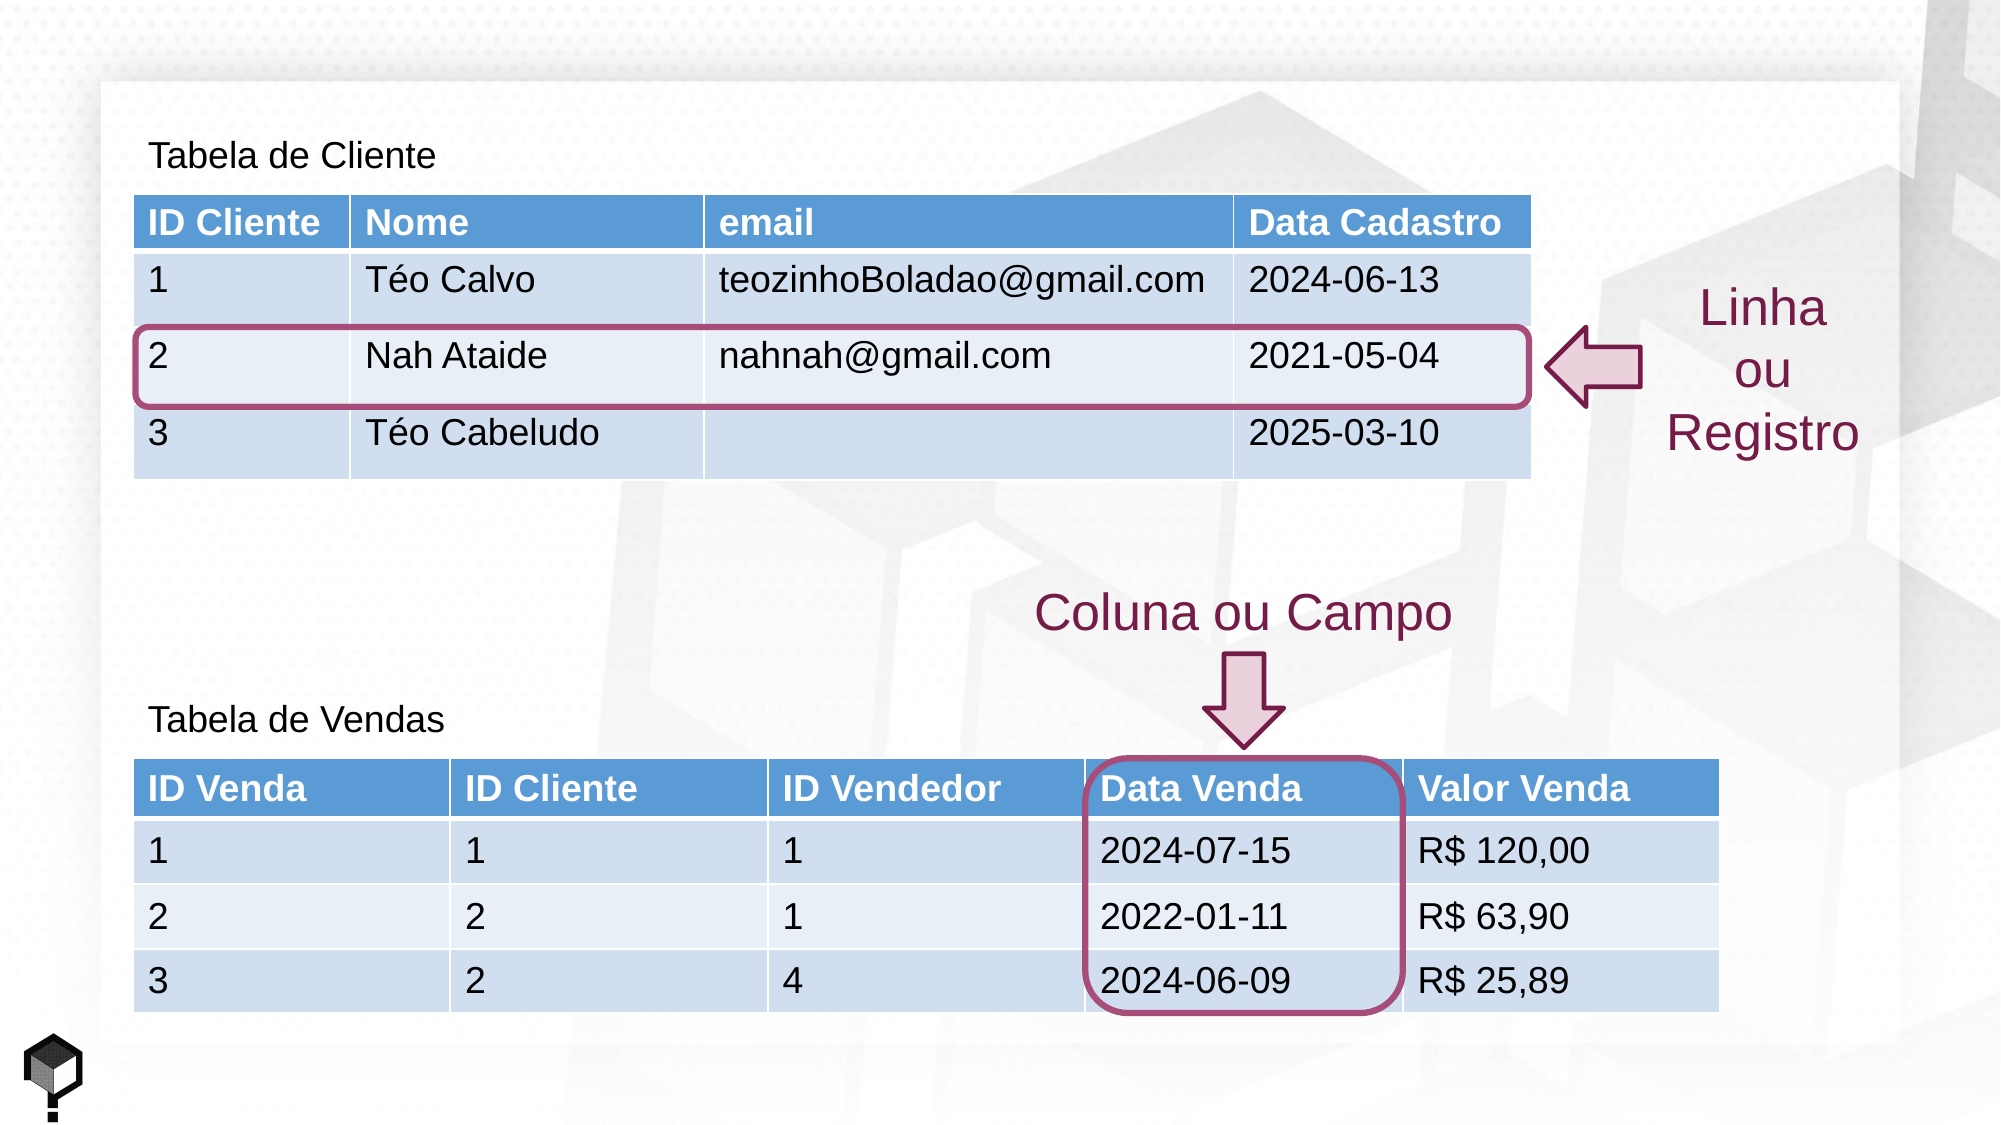

Tabela de Cliente
| ID Cliente | Nome | email | Data Cadastro |
| --- | --- | --- | --- |
| 1 | Téo Calvo | teozinhoBoladao@gmail.com | 2024-06-13 |
| 2 | Nah Ataide | nahnah@gmail.com | 2021-05-04 |
| 3 | Téo Cabeludo |  | 2025-03-10 |
Linha
ou
Registro

Coluna ou Campo

Tabela de Vendas

| ID Venda | ID Cliente | ID Vendedor | Data Venda | Valor Venda |
| --- | --- | --- | --- | --- |
| 1 | 1 | 1 | 2024-07-15 | R$ 120,00 |
| 2 | 2 | 1 | 2022-01-11 | R$ 63,90 |
| 3 | 2 | 4 | 2024-06-09 | R$ 25,89 |